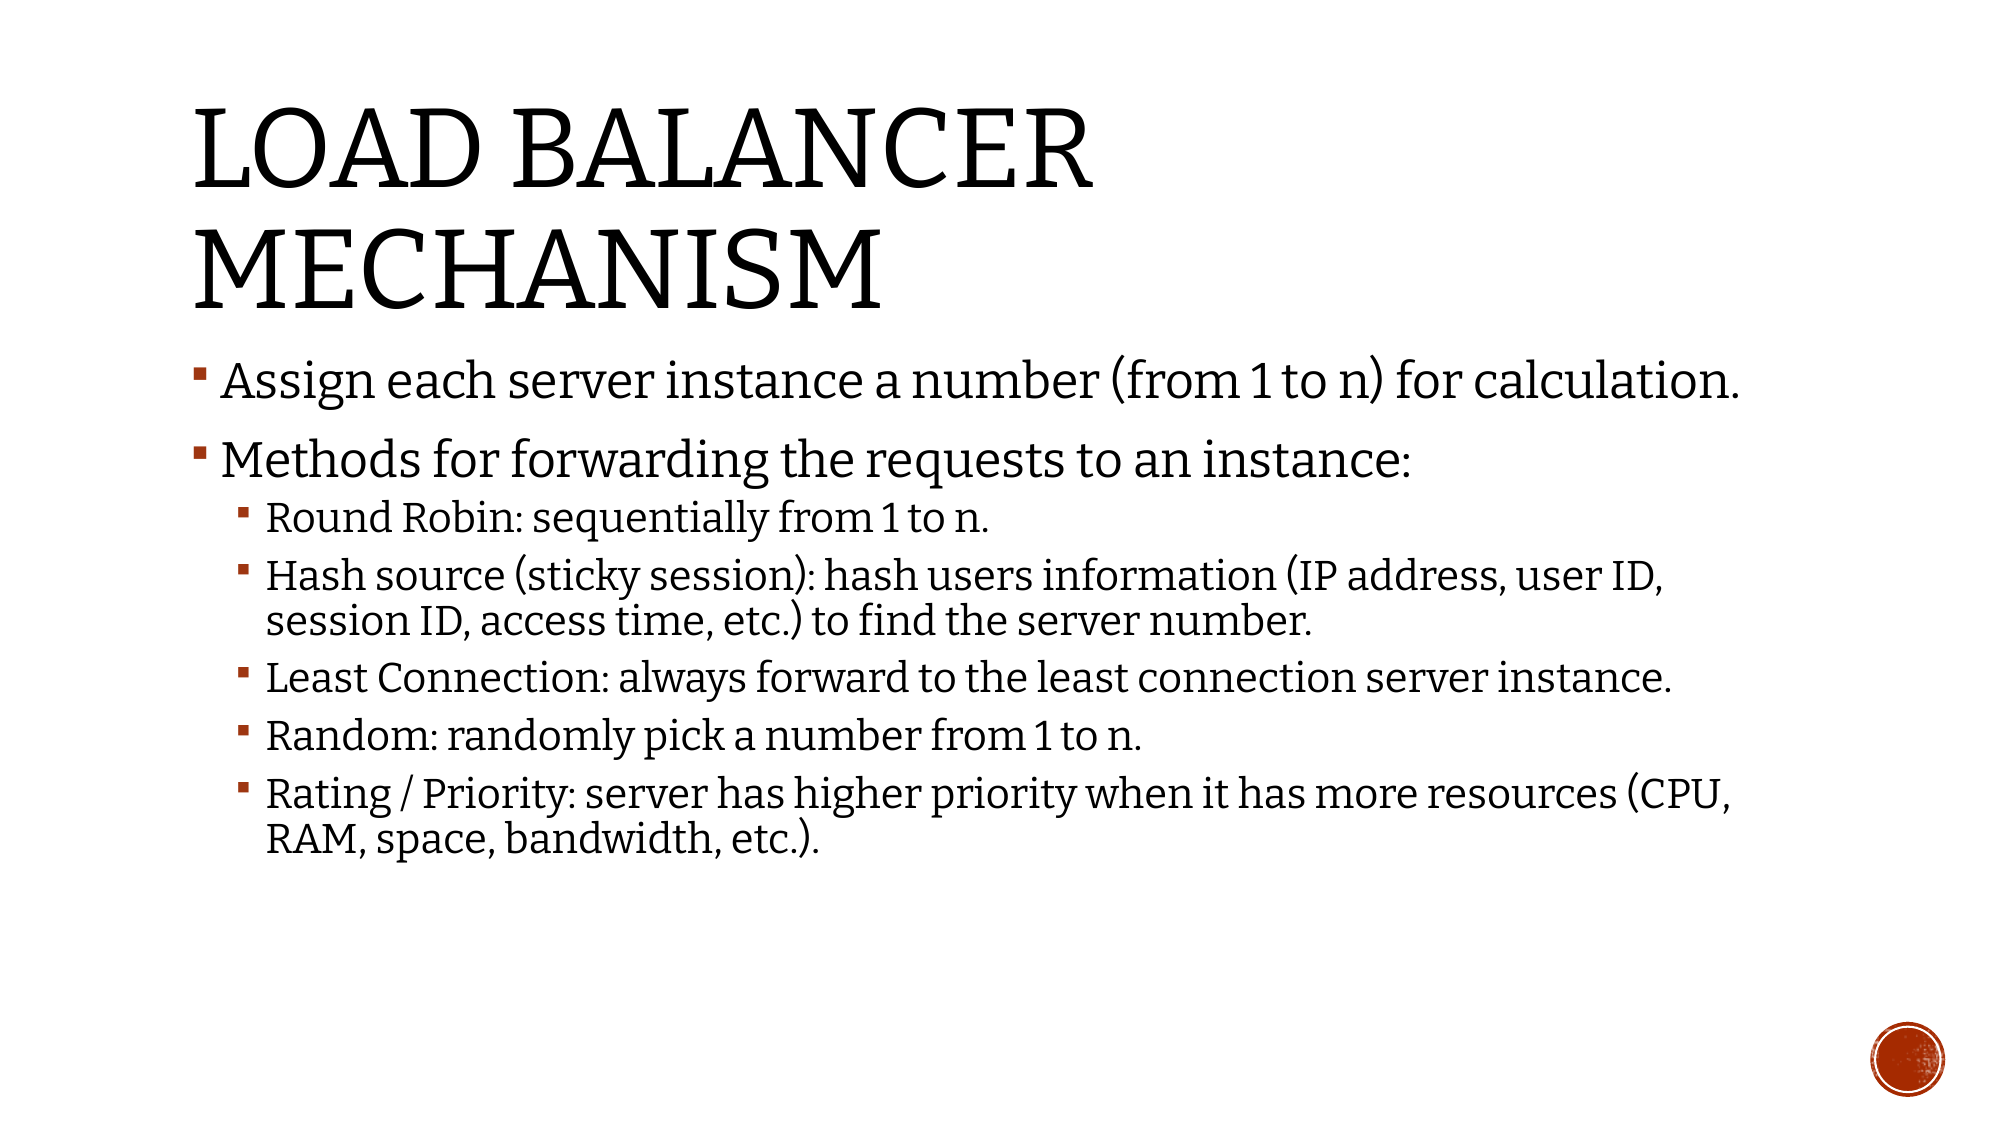

# Load Balancer Mechanism
Assign each server instance a number (from 1 to n) for calculation.
Methods for forwarding the requests to an instance:
Round Robin: sequentially from 1 to n.
Hash source (sticky session): hash users information (IP address, user ID, session ID, access time, etc.) to find the server number.
Least Connection: always forward to the least connection server instance.
Random: randomly pick a number from 1 to n.
Rating / Priority: server has higher priority when it has more resources (CPU, RAM, space, bandwidth, etc.).